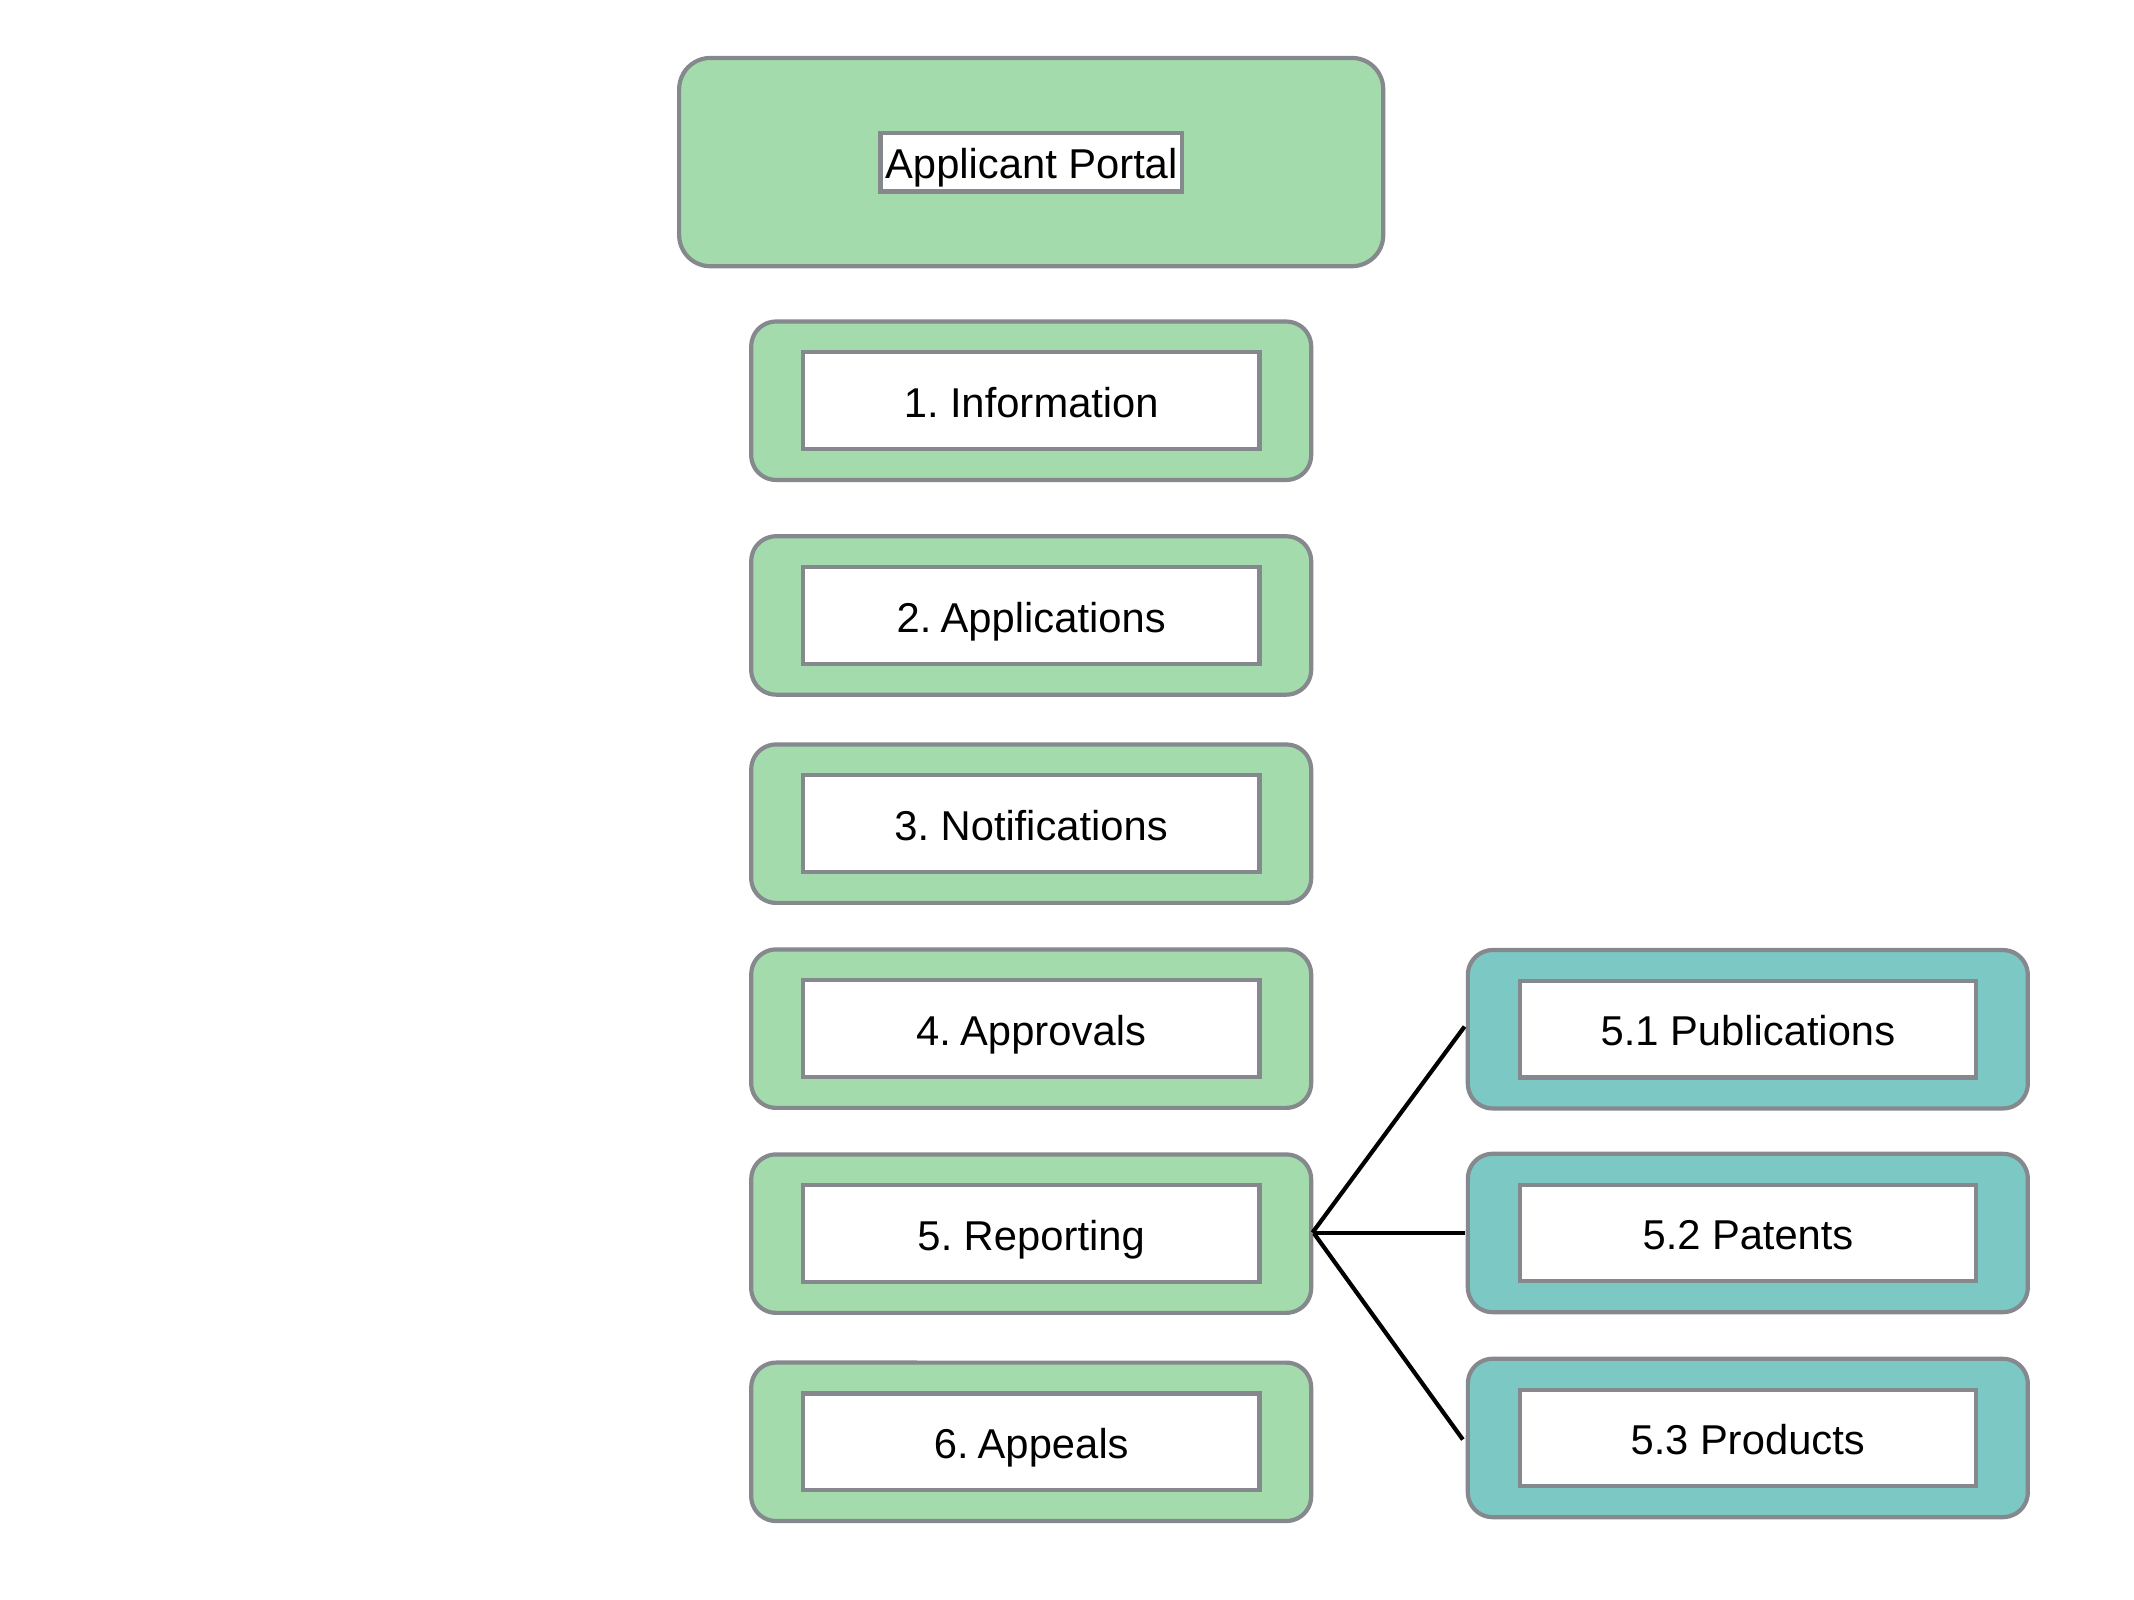

Applicant Portal

1. Information

2. Applications

3. Notifications

4. Approvals

5.1 Publications

5.2 Patents

5. Reporting

5.3 Products

6. Appeals